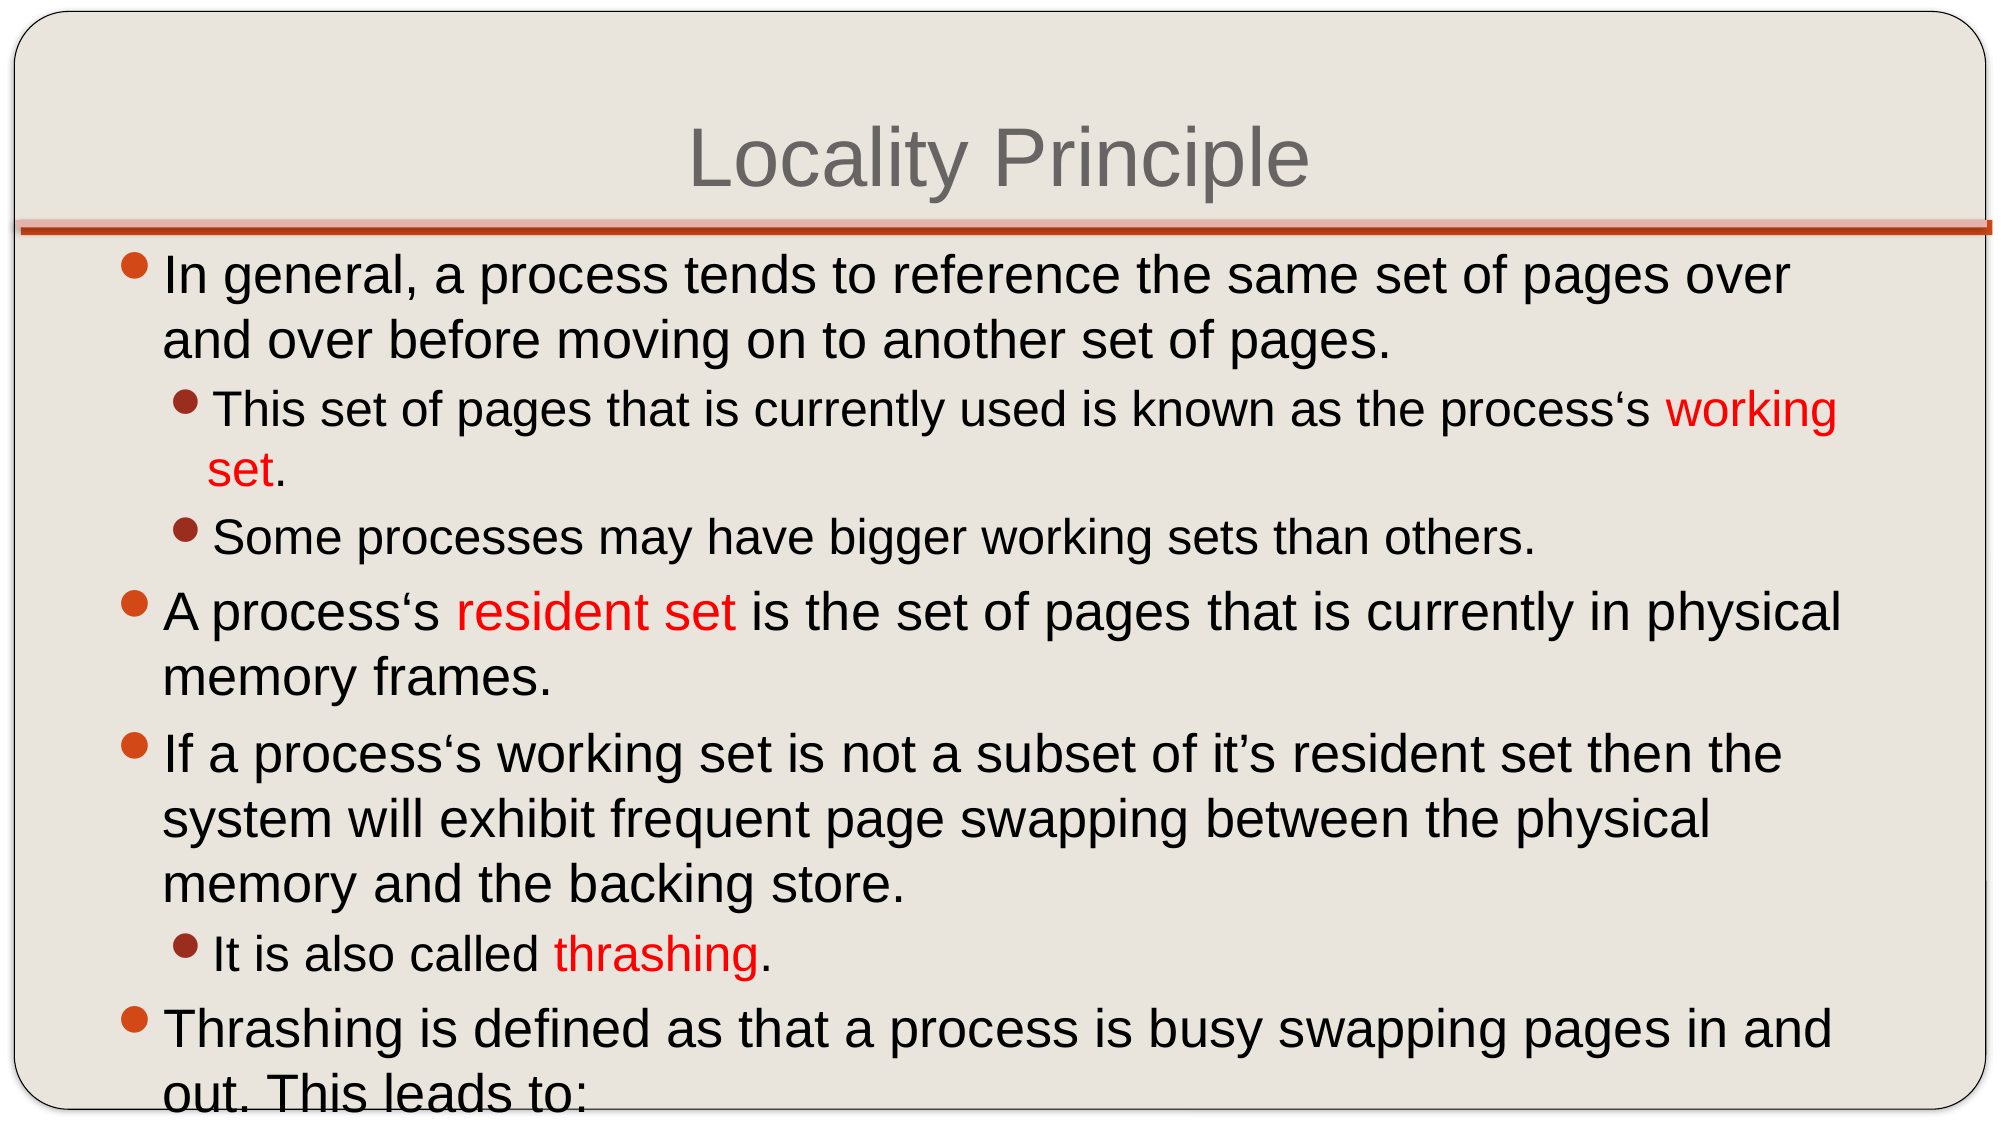

# Locality Principle
In general, a process tends to reference the same set of pages over and over before moving on to another set of pages.
This set of pages that is currently used is known as the process‘s working set.
Some processes may have bigger working sets than others.
A process‘s resident set is the set of pages that is currently in physical memory frames.
If a process‘s working set is not a subset of it’s resident set then the system will exhibit frequent page swapping between the physical memory and the backing store.
It is also called thrashing.
Thrashing is defined as that a process is busy swapping pages in and out. This leads to:
low CPU utilization =>
OS will increase the degree of multiprogramming to boots CPU utilization =>
more processes are added to the system=> more page faults => severer thrashing